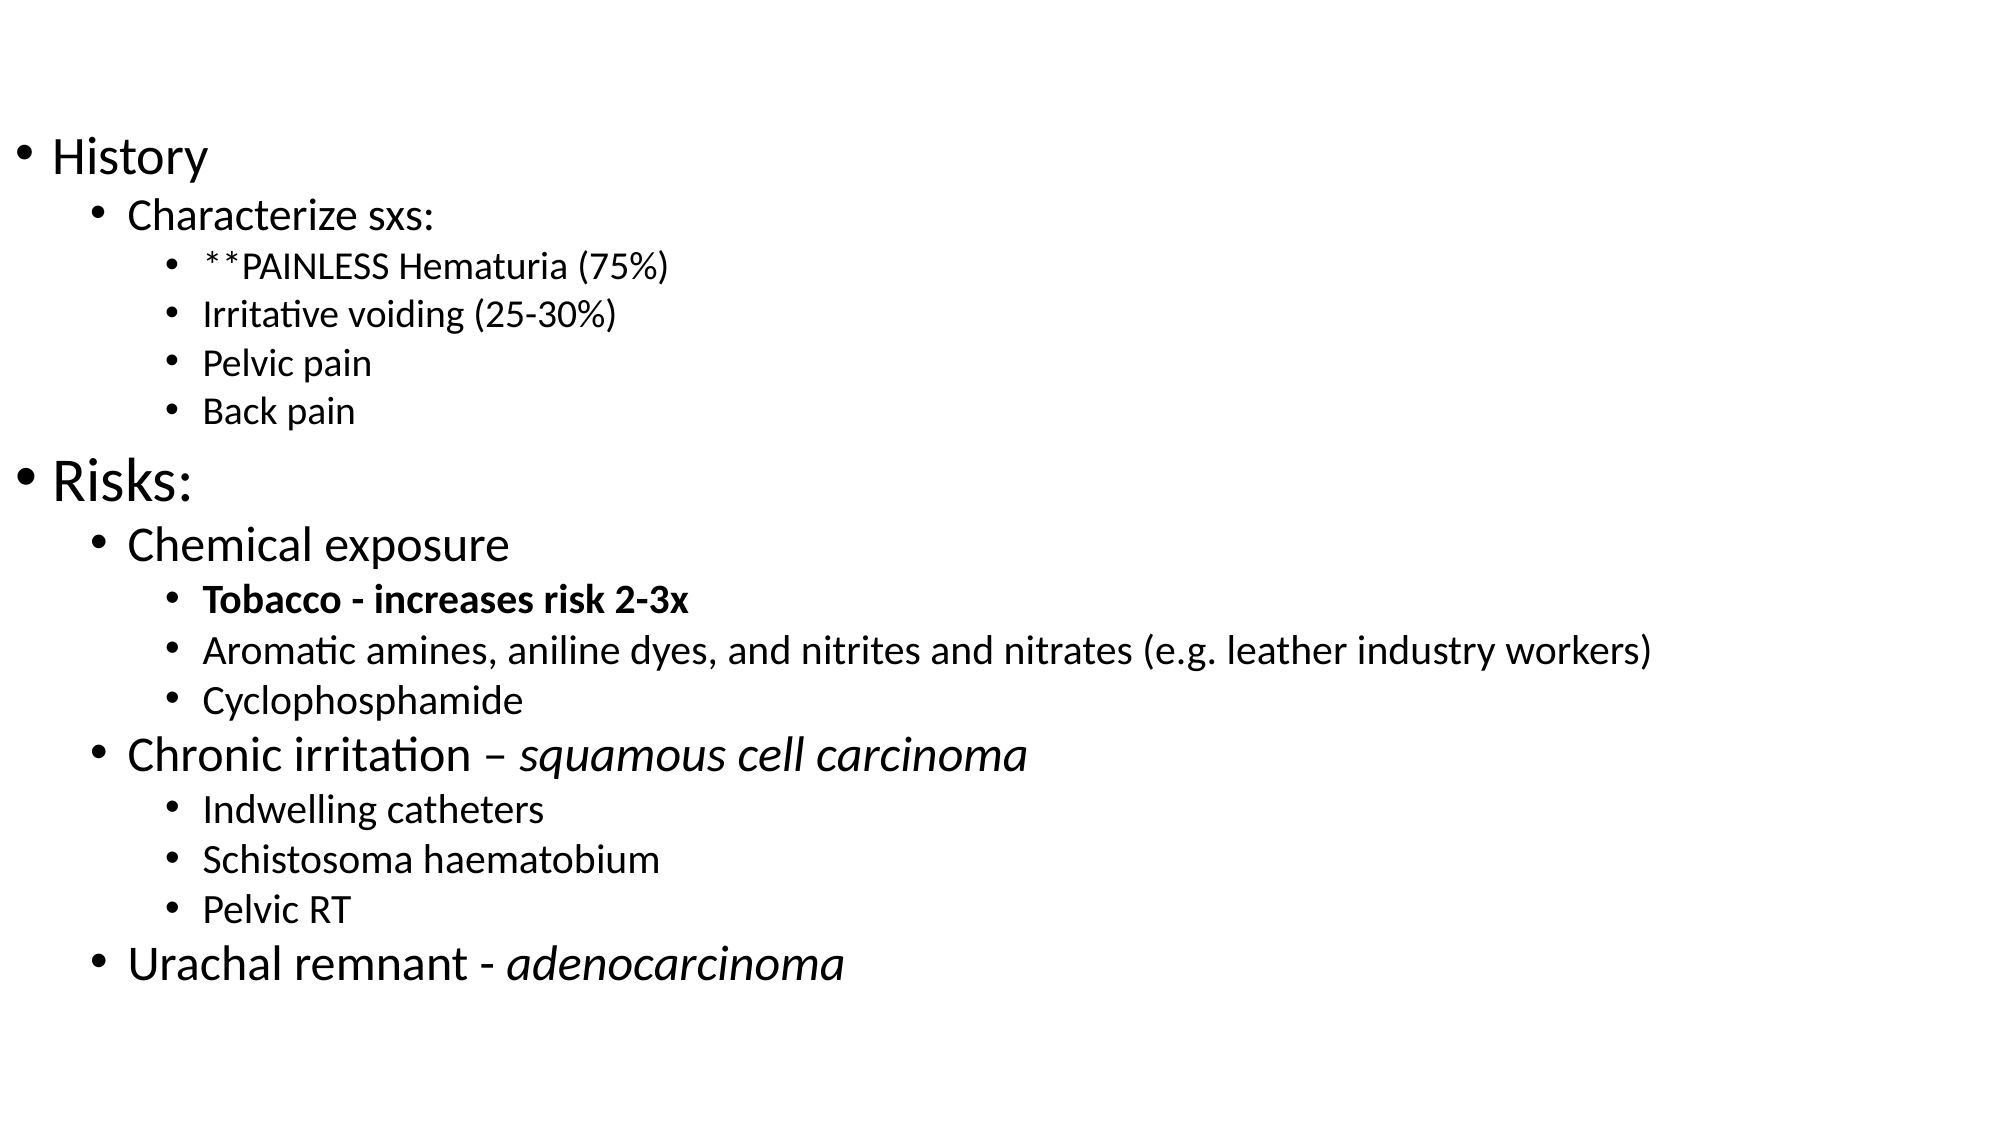

History
Characterize sxs:
**PAINLESS Hematuria (75%)
Irritative voiding (25-30%)
Pelvic pain
Back pain
Risks:
Chemical exposure
Tobacco - increases risk 2-3x
Aromatic amines, aniline dyes, and nitrites and nitrates (e.g. leather industry workers)
Cyclophosphamide
Chronic irritation – squamous cell carcinoma
Indwelling catheters
Schistosoma haematobium
Pelvic RT
Urachal remnant - adenocarcinoma